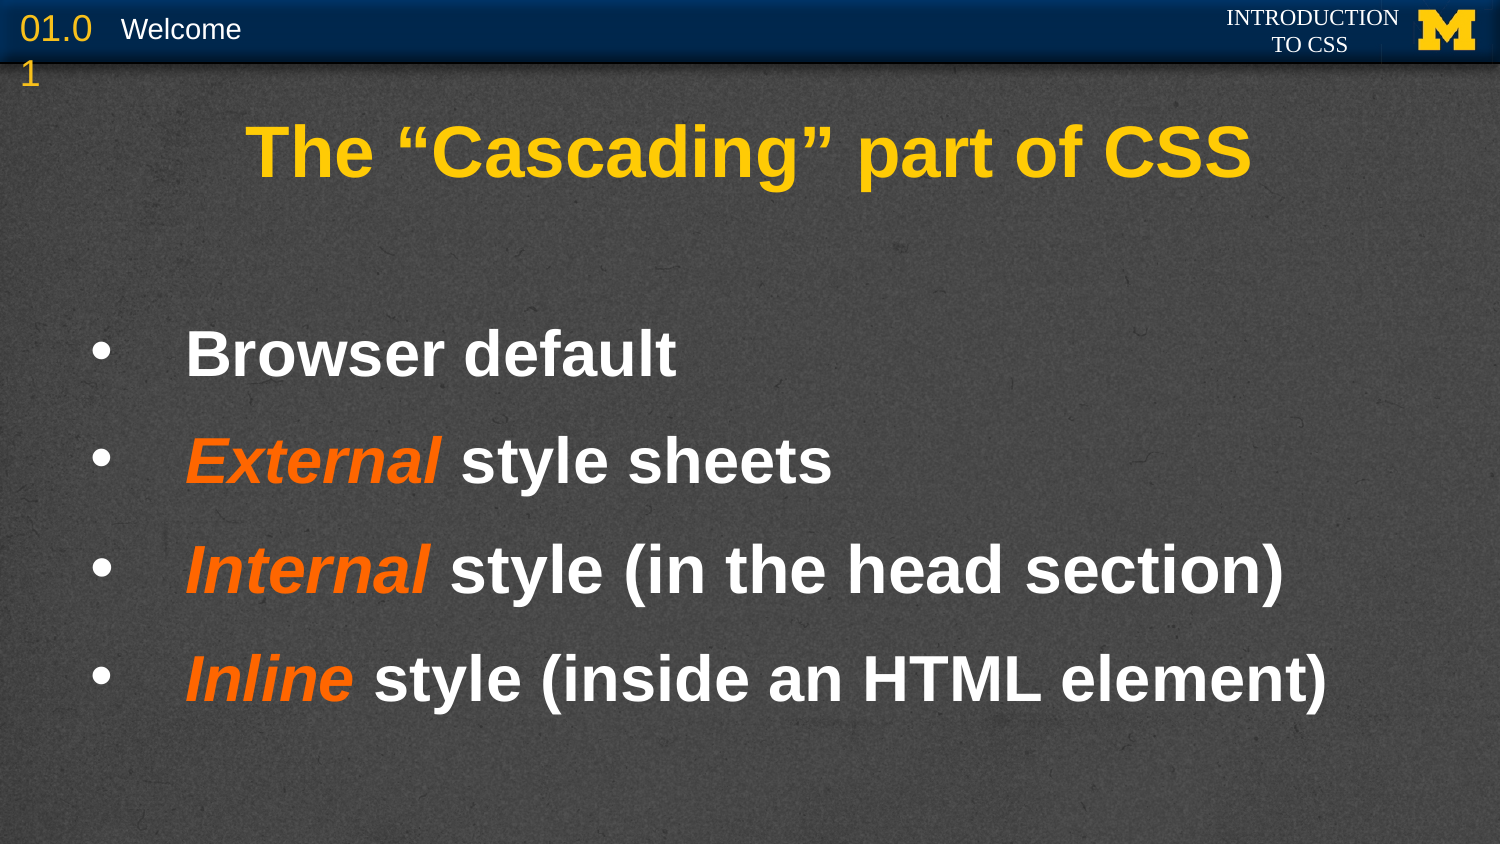

# The “Cascading” part of CSS
Browser default
External style sheets
Internal style (in the head section)
Inline style (inside an HTML element)